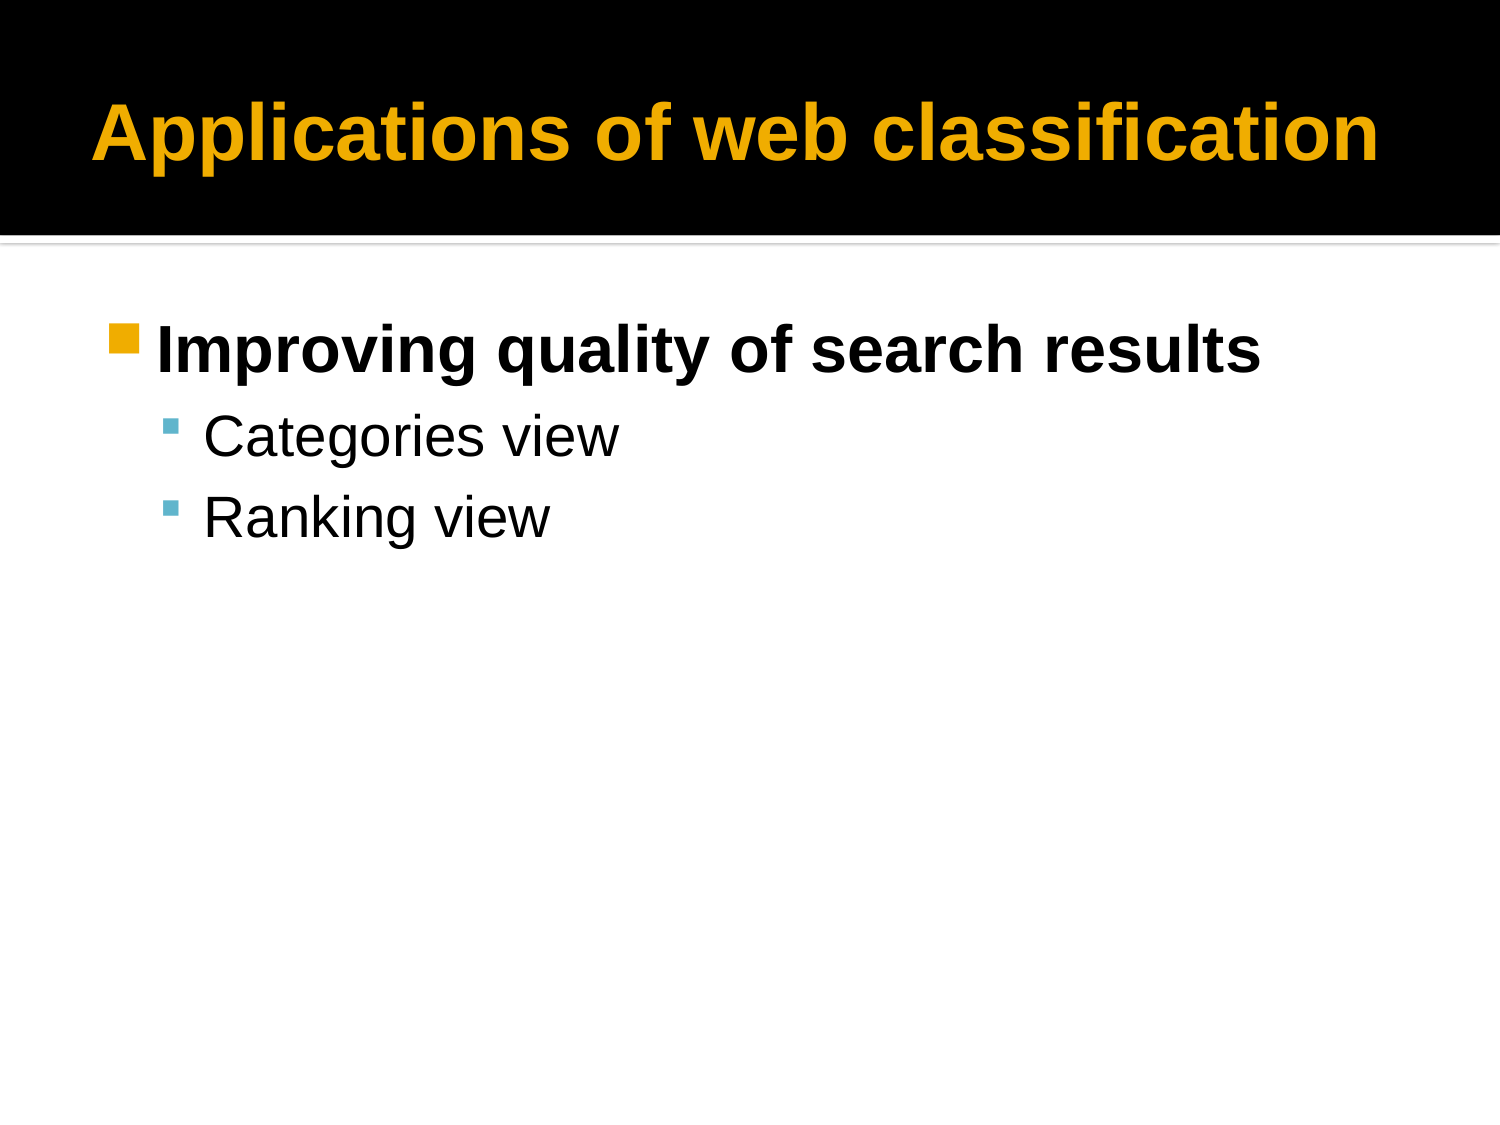

# Applications of web classification
Improving quality of search results
Categories view
Ranking view